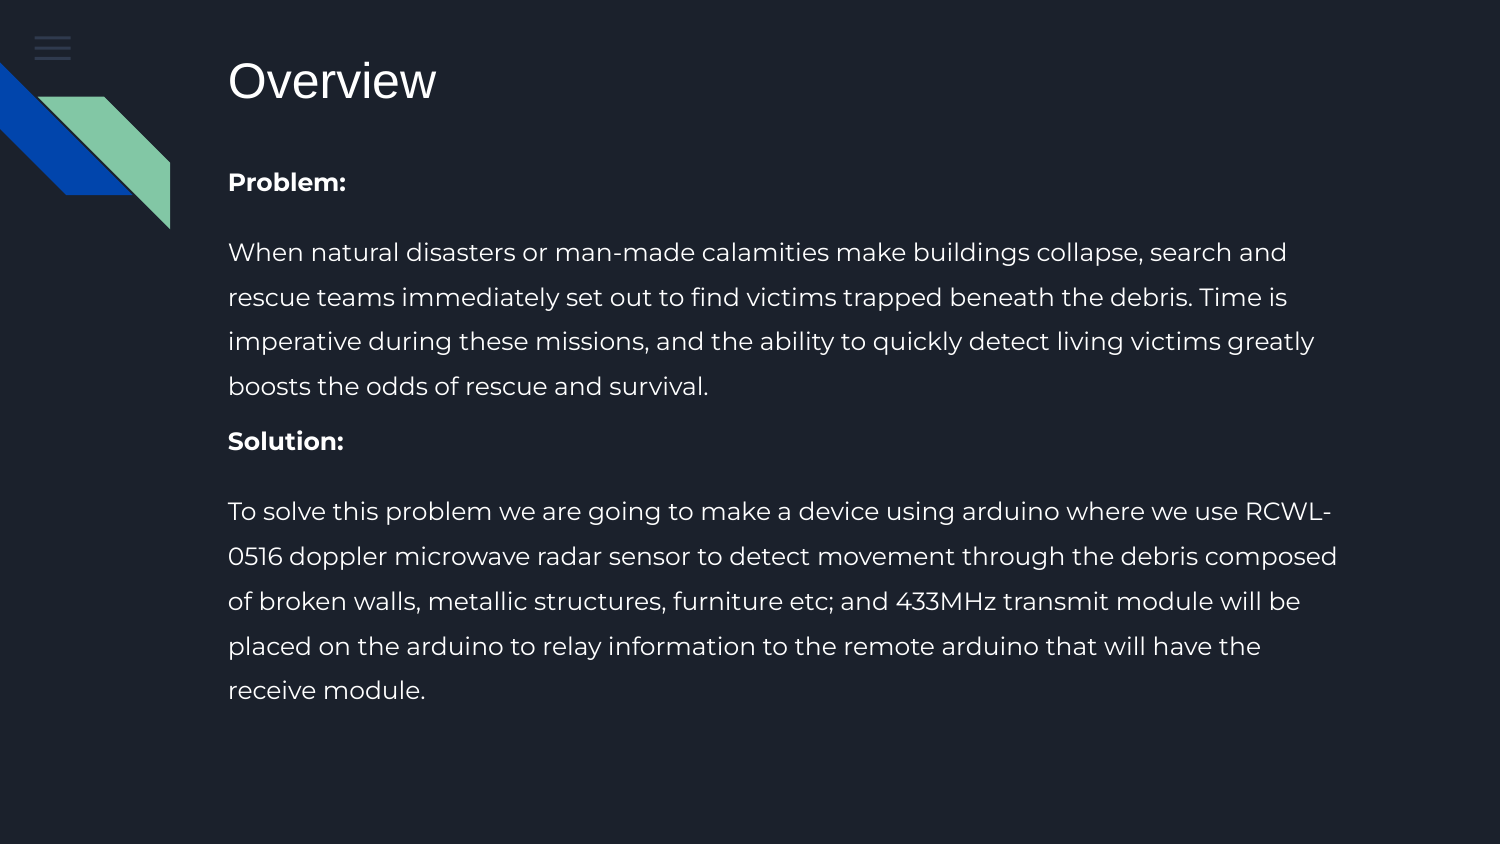

# Overview
Problem:
When natural disasters or man-made calamities make buildings collapse, search and rescue teams immediately set out to find victims trapped beneath the debris. Time is imperative during these missions, and the ability to quickly detect living victims greatly boosts the odds of rescue and survival.
Solution:
To solve this problem we are going to make a device using arduino where we use RCWL-0516 doppler microwave radar sensor to detect movement through the debris composed of broken walls, metallic structures, furniture etc; and 433MHz transmit module will be placed on the arduino to relay information to the remote arduino that will have the receive module.